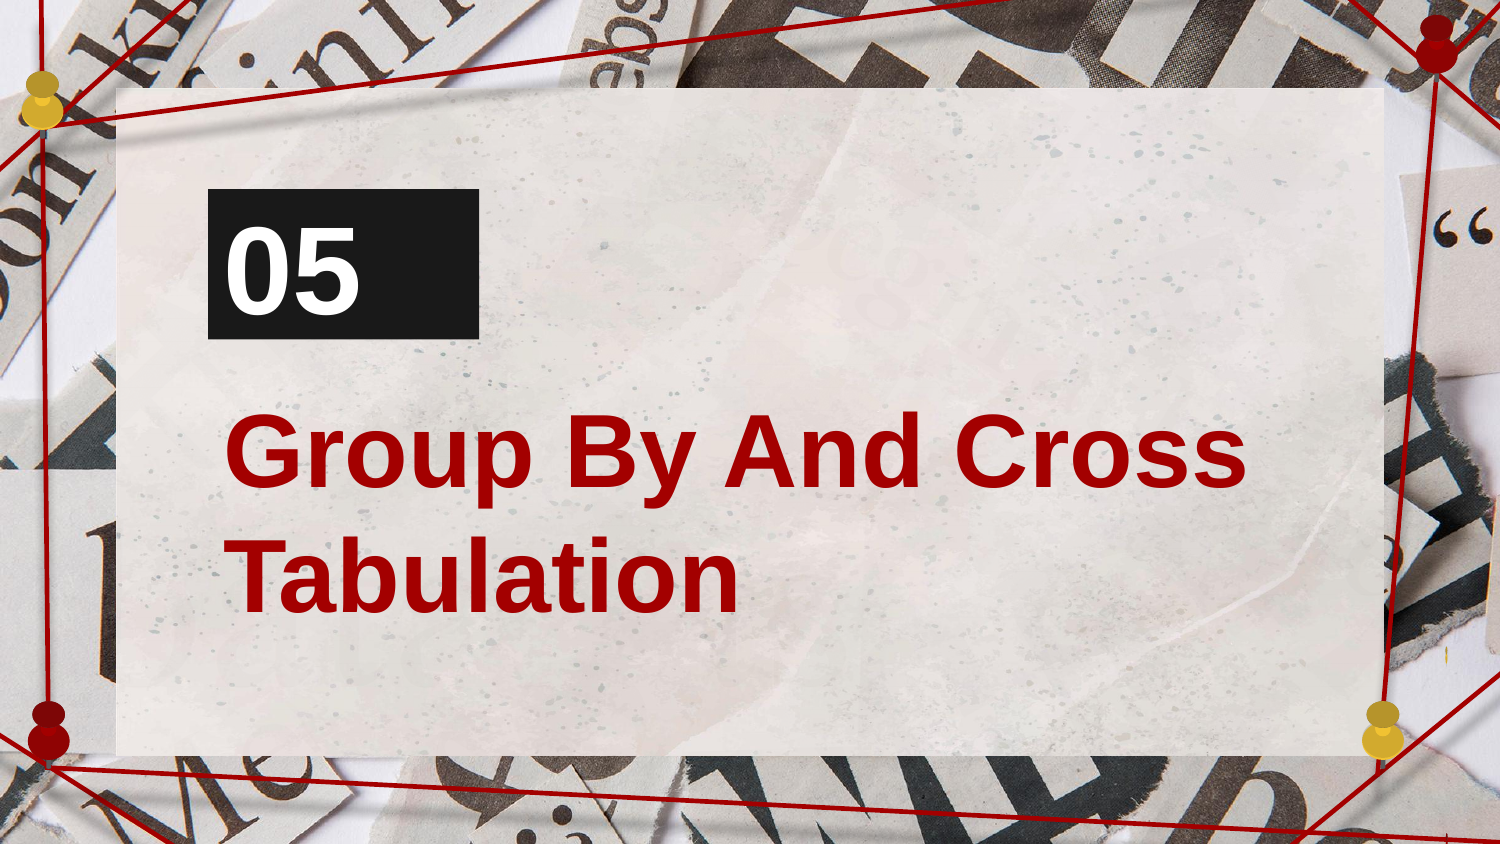

05
# Group By And Cross Tabulation